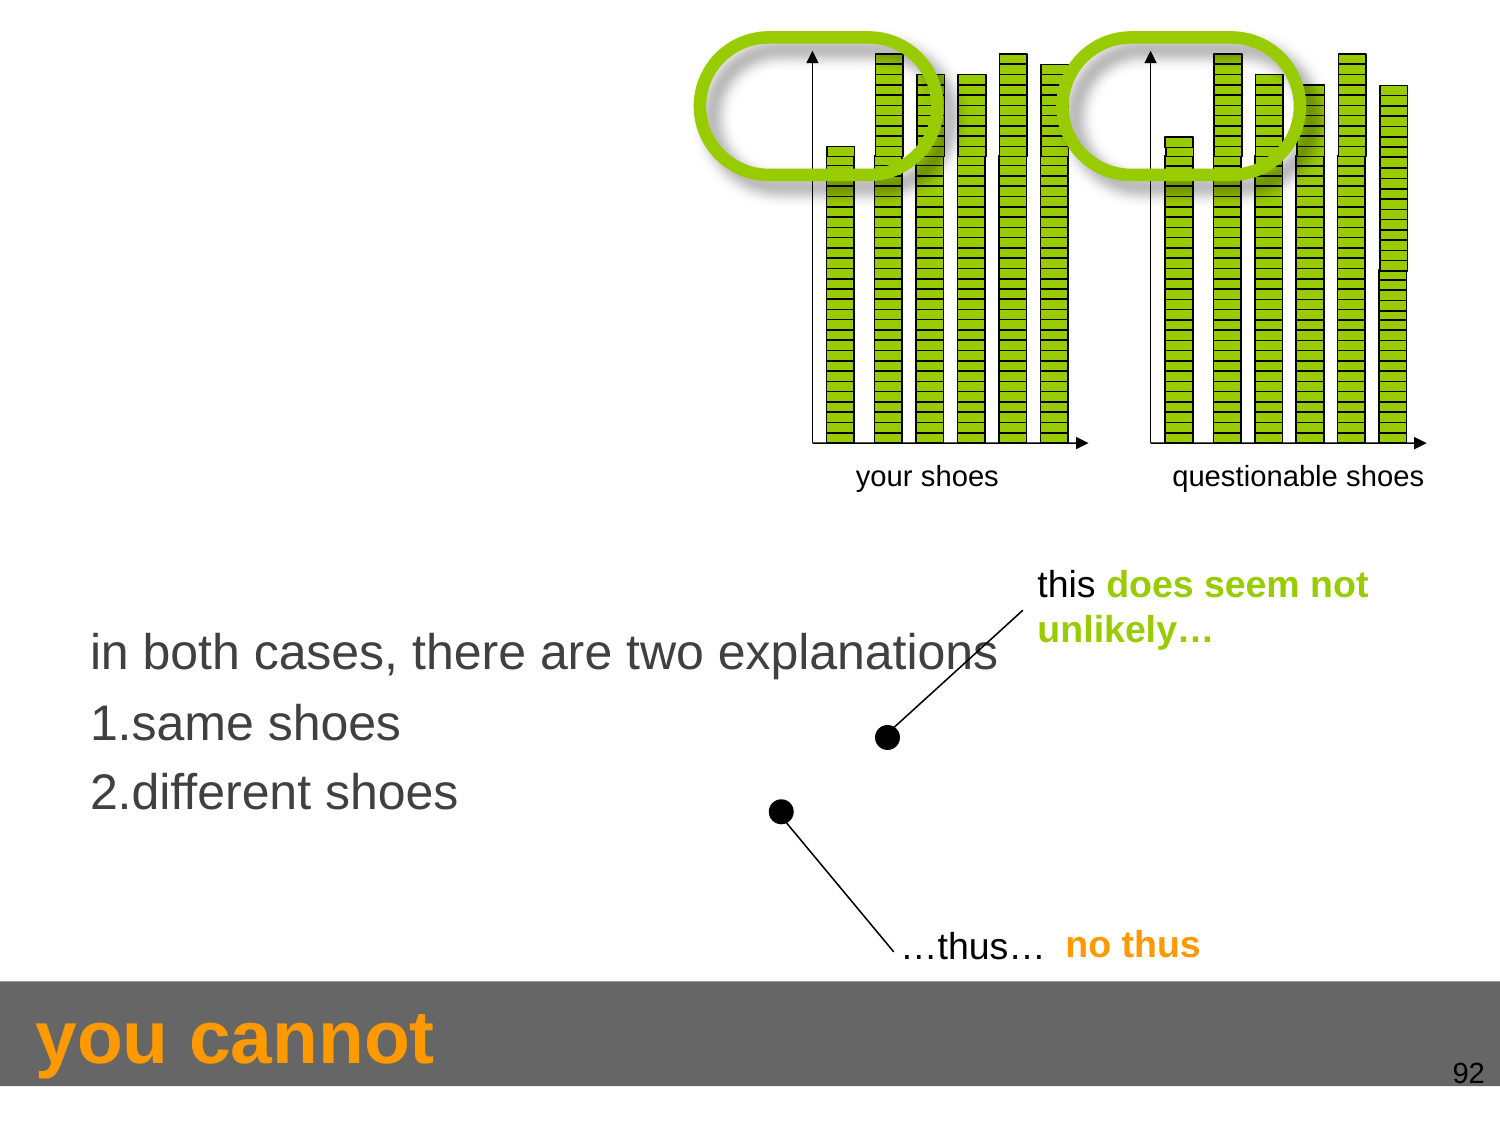

this does seem not unlikely…

your shoes
questionable shoes

in both cases, there are two explanations
same shoes
different shoes

…thus…
no thus
you cannot
92